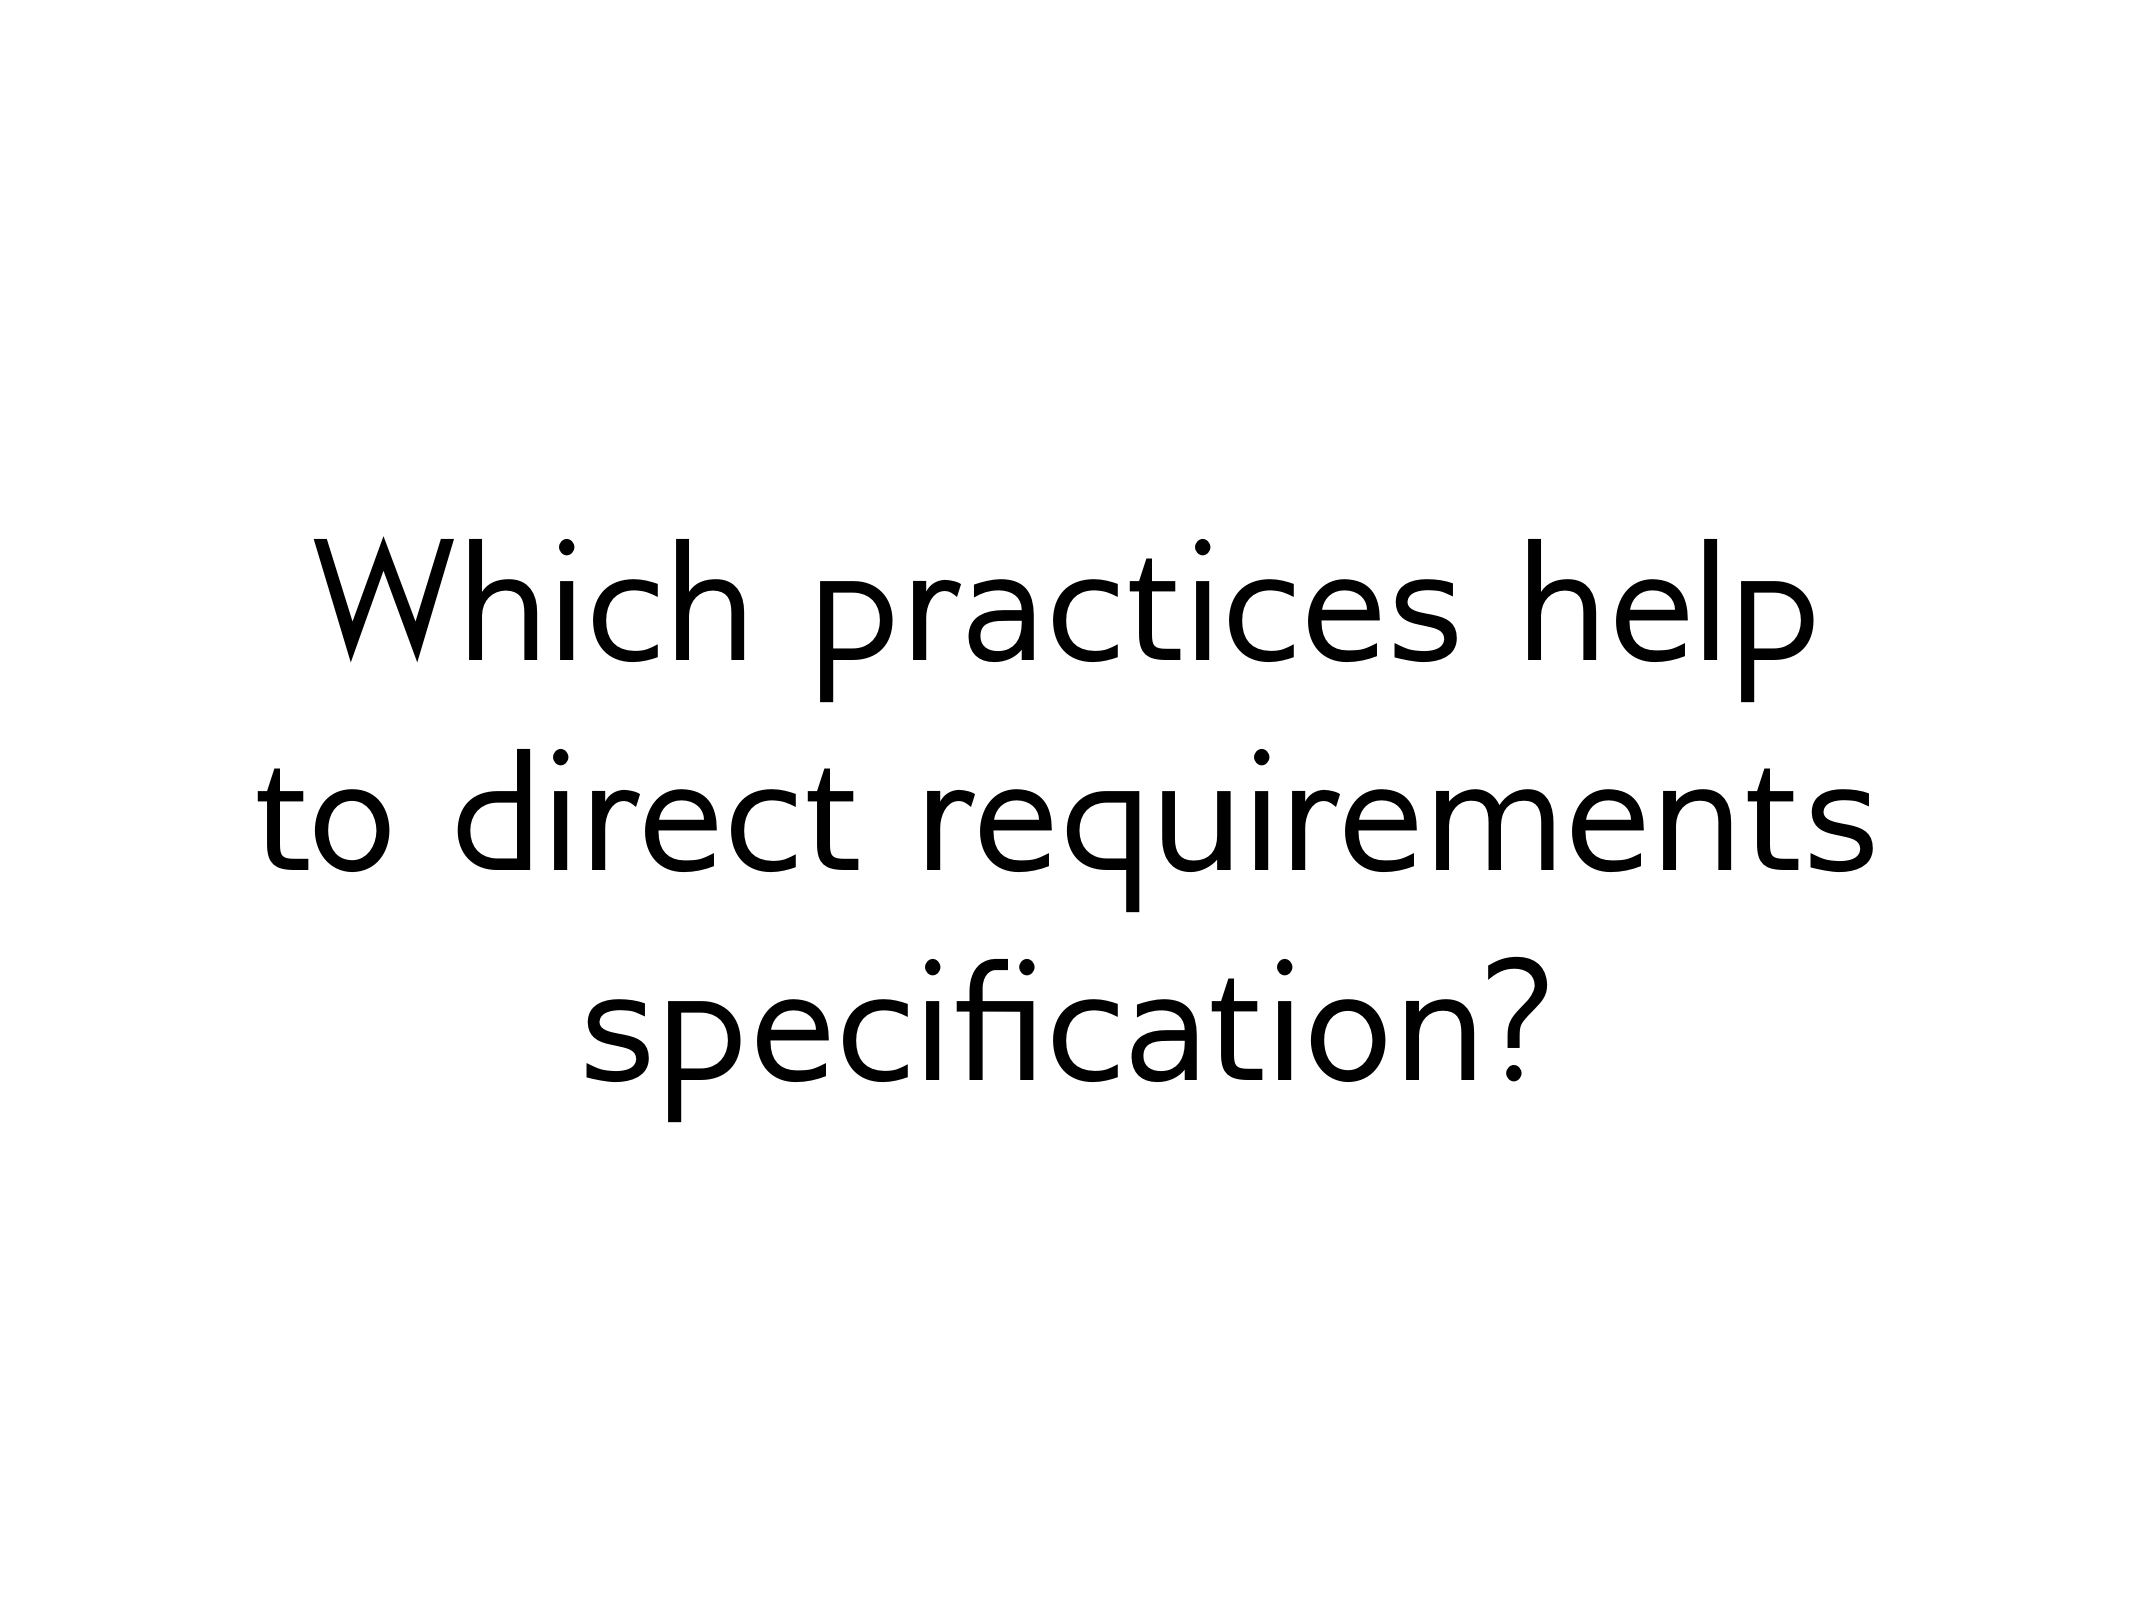

# Which practices help to direct requirements specification?